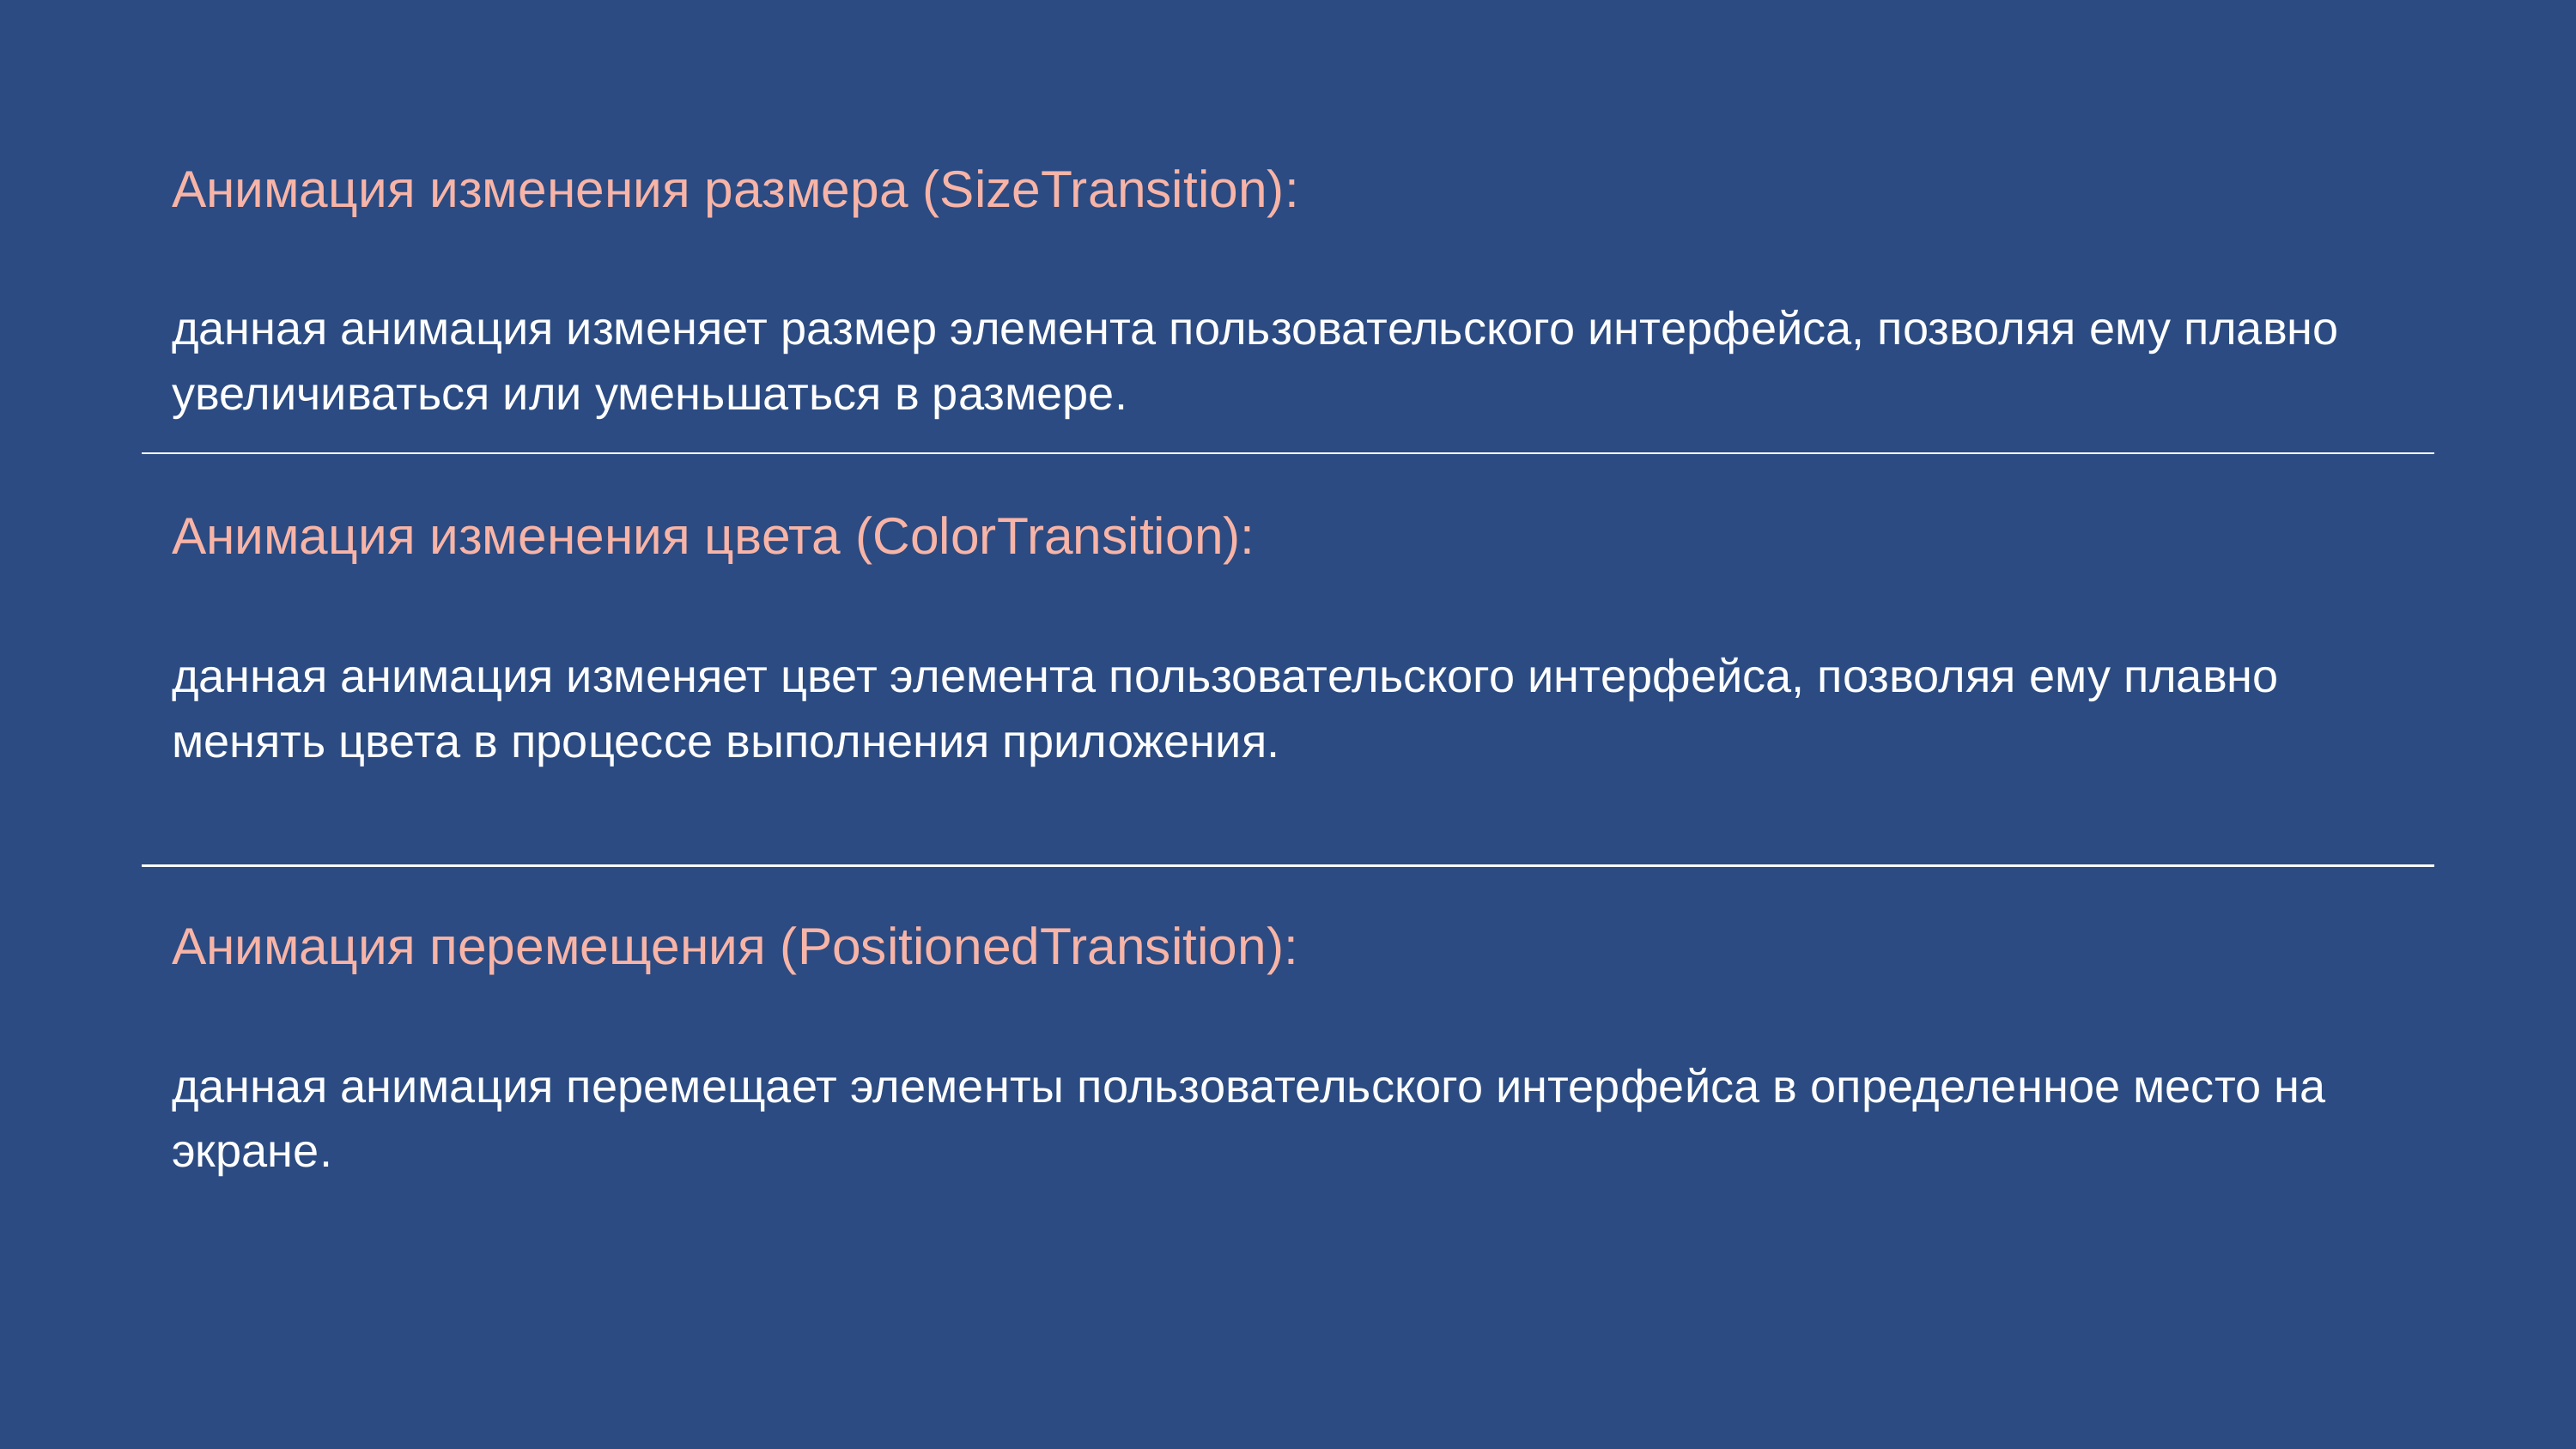

| Анимация изменения размера (SizeTransition): |
| --- |
| данная анимация изменяет размер элемента пользовательского интерфейса, позволяя ему плавно увеличиваться или уменьшаться в размере. |
| Анимация изменения цвета (ColorTransition): |
| данная анимация изменяет цвет элемента пользовательского интерфейса, позволяя ему плавно менять цвета в процессе выполнения приложения. |
| Анимация перемещения (PositionedTransition): |
| данная анимация перемещает элементы пользовательского интерфейса в определенное место на экране. |